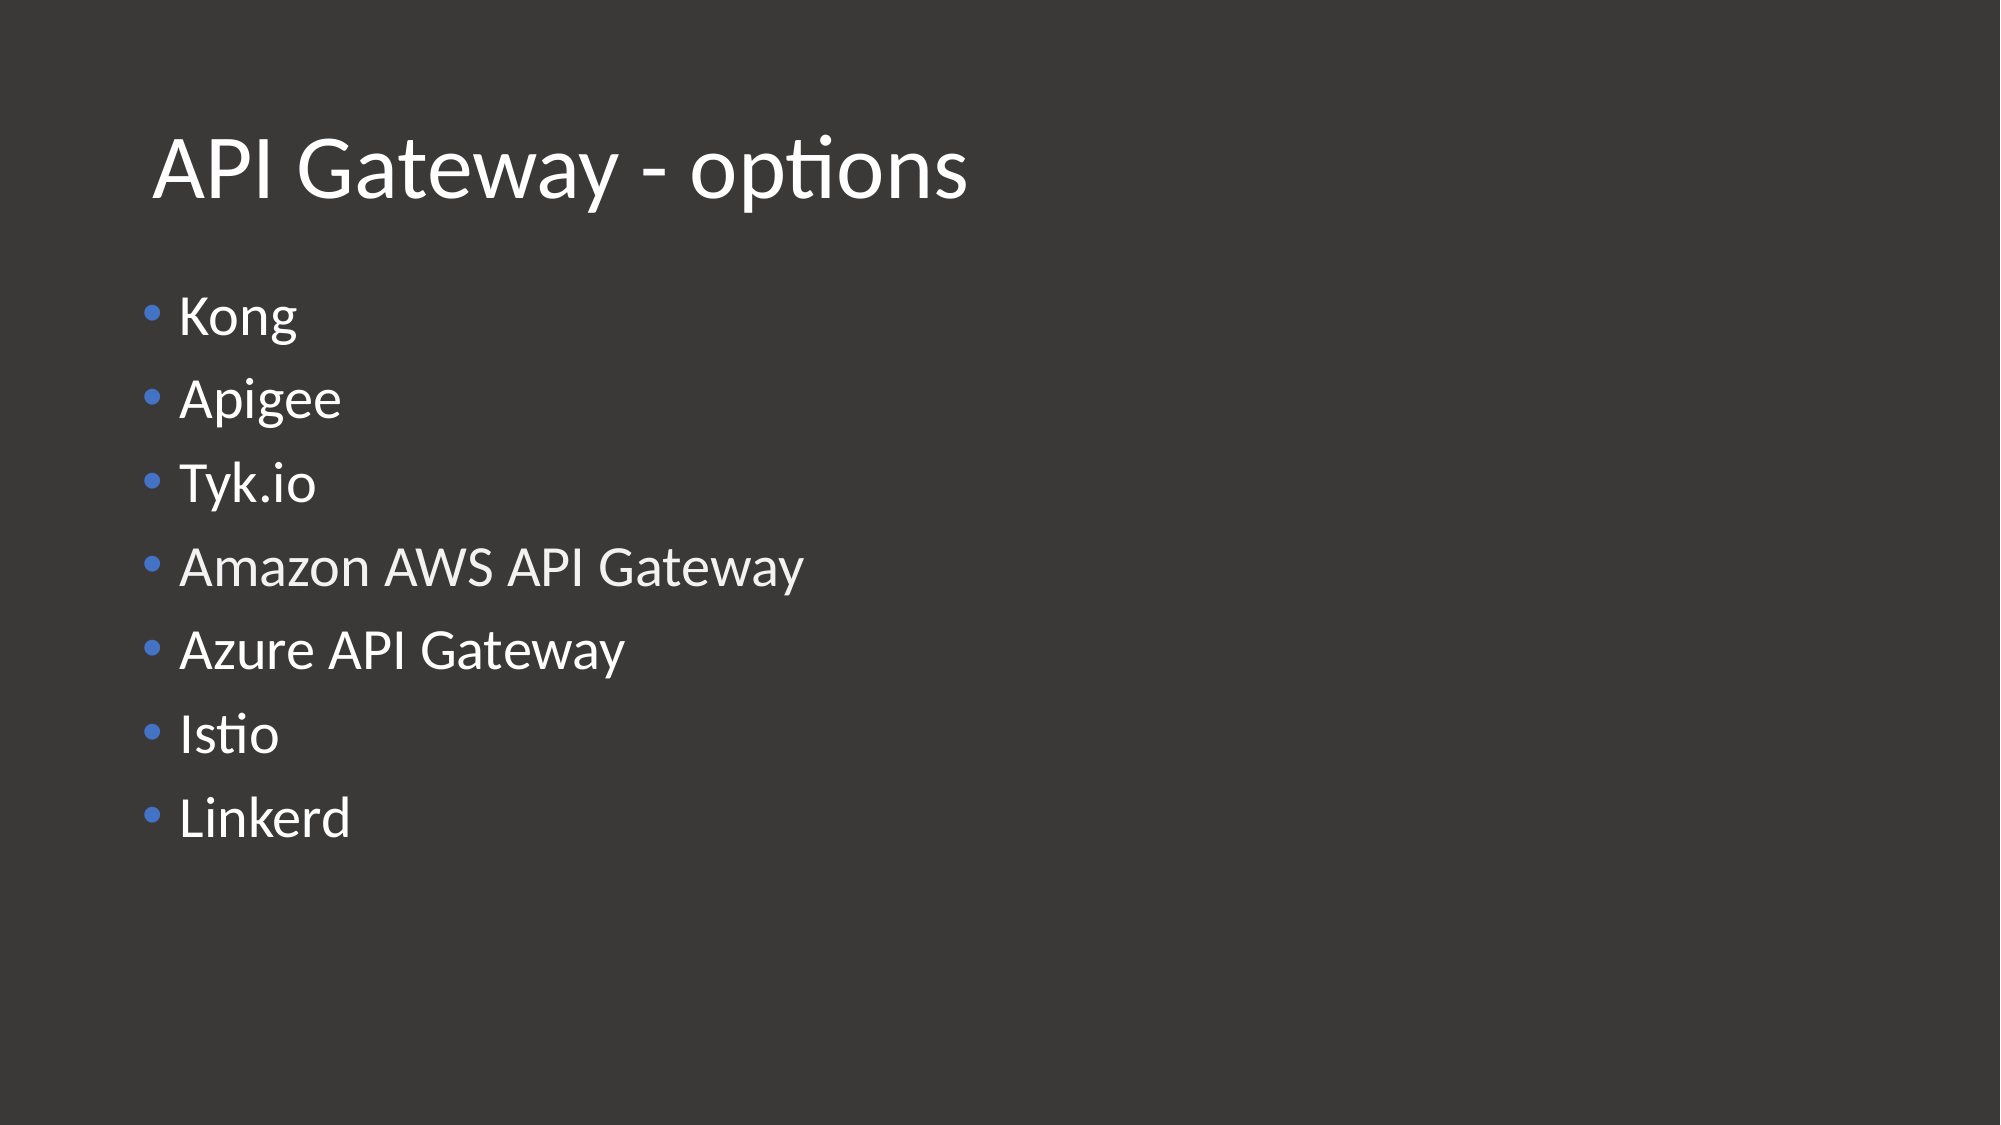

# API Gateway - options
Kong
Apigee
Tyk.io
Amazon AWS API Gateway
Azure API Gateway
Istio
Linkerd